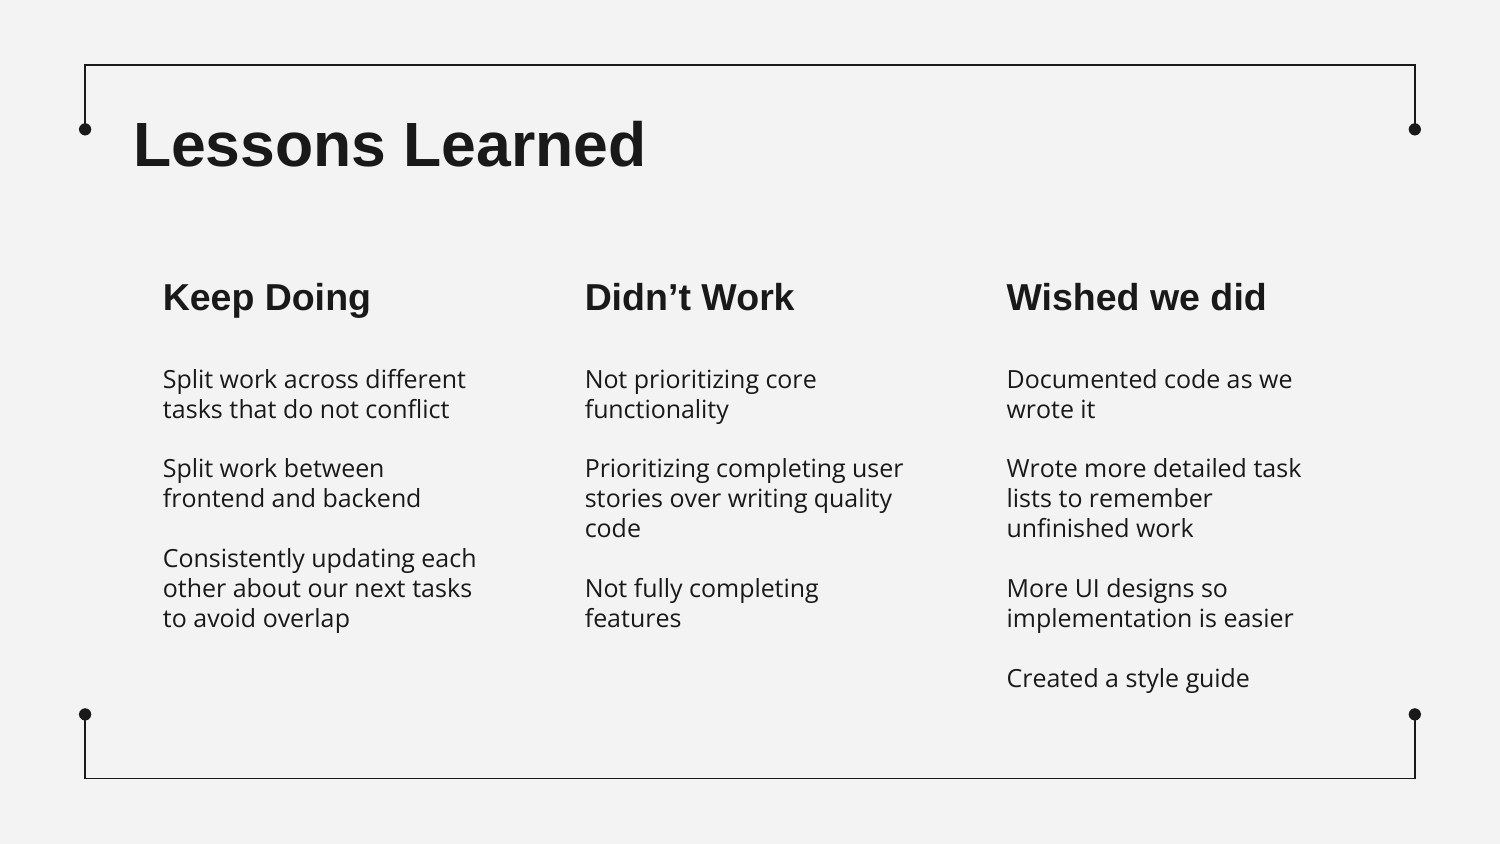

# Lessons Learned
Keep Doing
Didn’t Work
Wished we did
Split work across different tasks that do not conflict

Split work between frontend and backend

Consistently updating each other about our next tasks to avoid overlap

Not prioritizing core functionality

Prioritizing completing user stories over writing quality code

Not fully completing features
Documented code as we wrote it

Wrote more detailed task lists to remember unfinished work

More UI designs so implementation is easier

Created a style guide